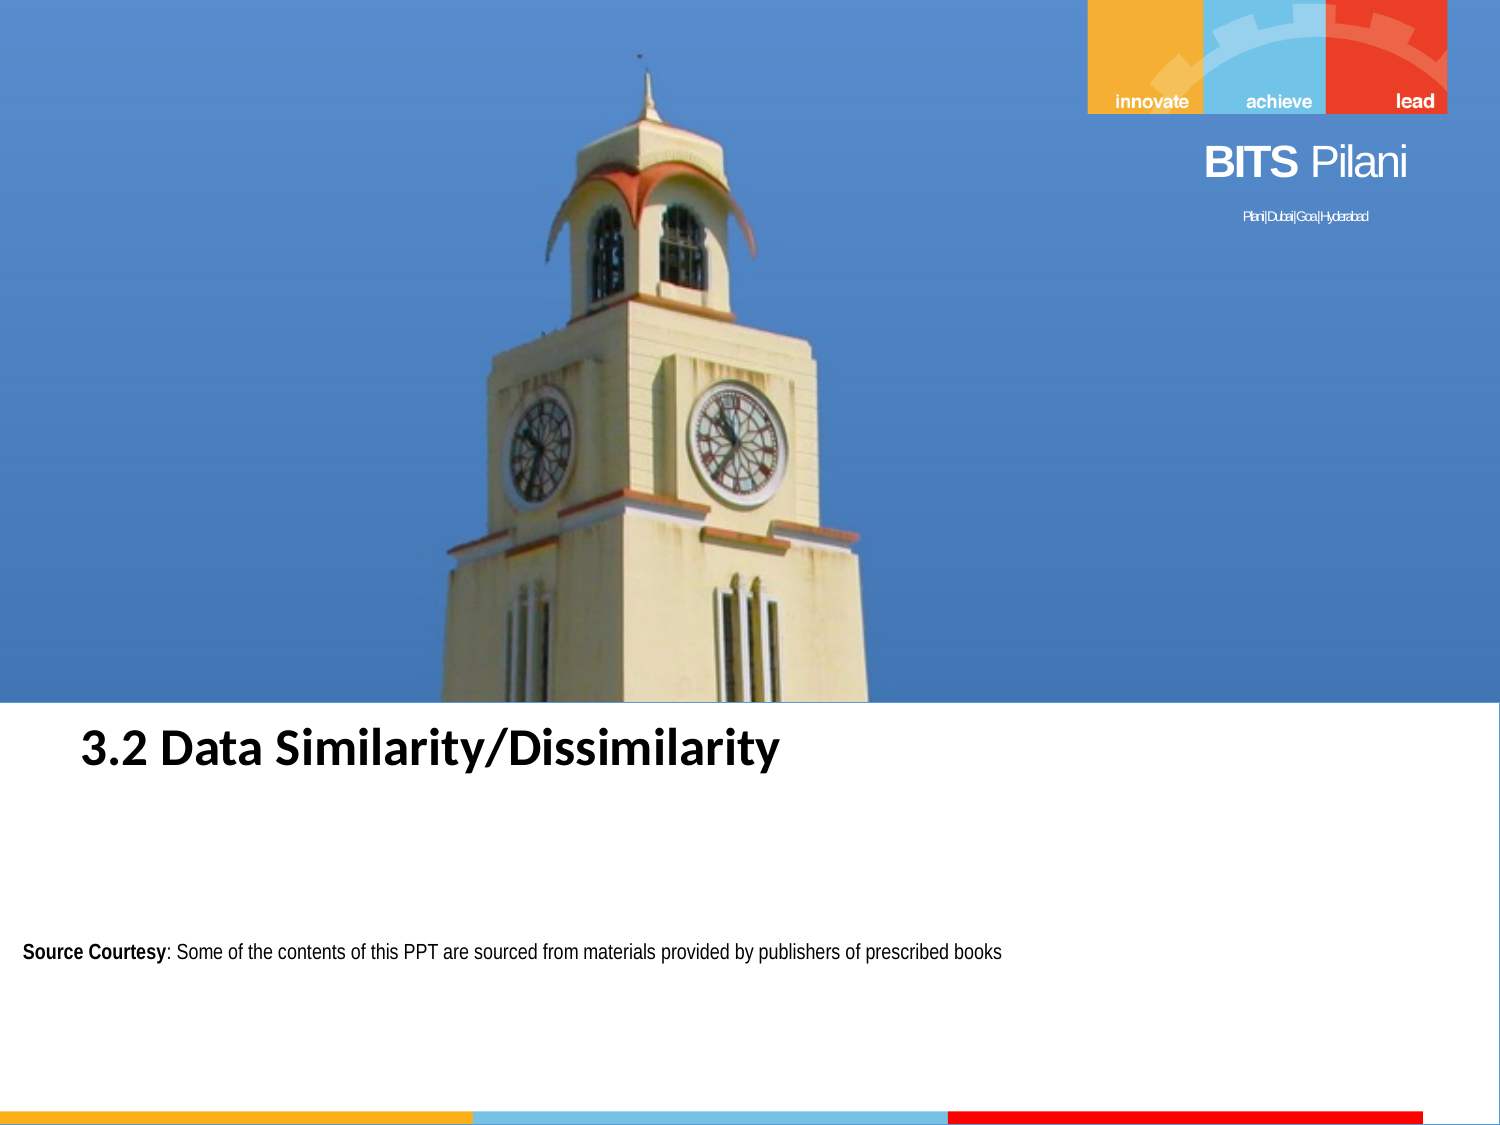

3.2 Data Similarity/Dissimilarity
Source Courtesy: Some of the contents of this PPT are sourced from materials provided by publishers of prescribed books